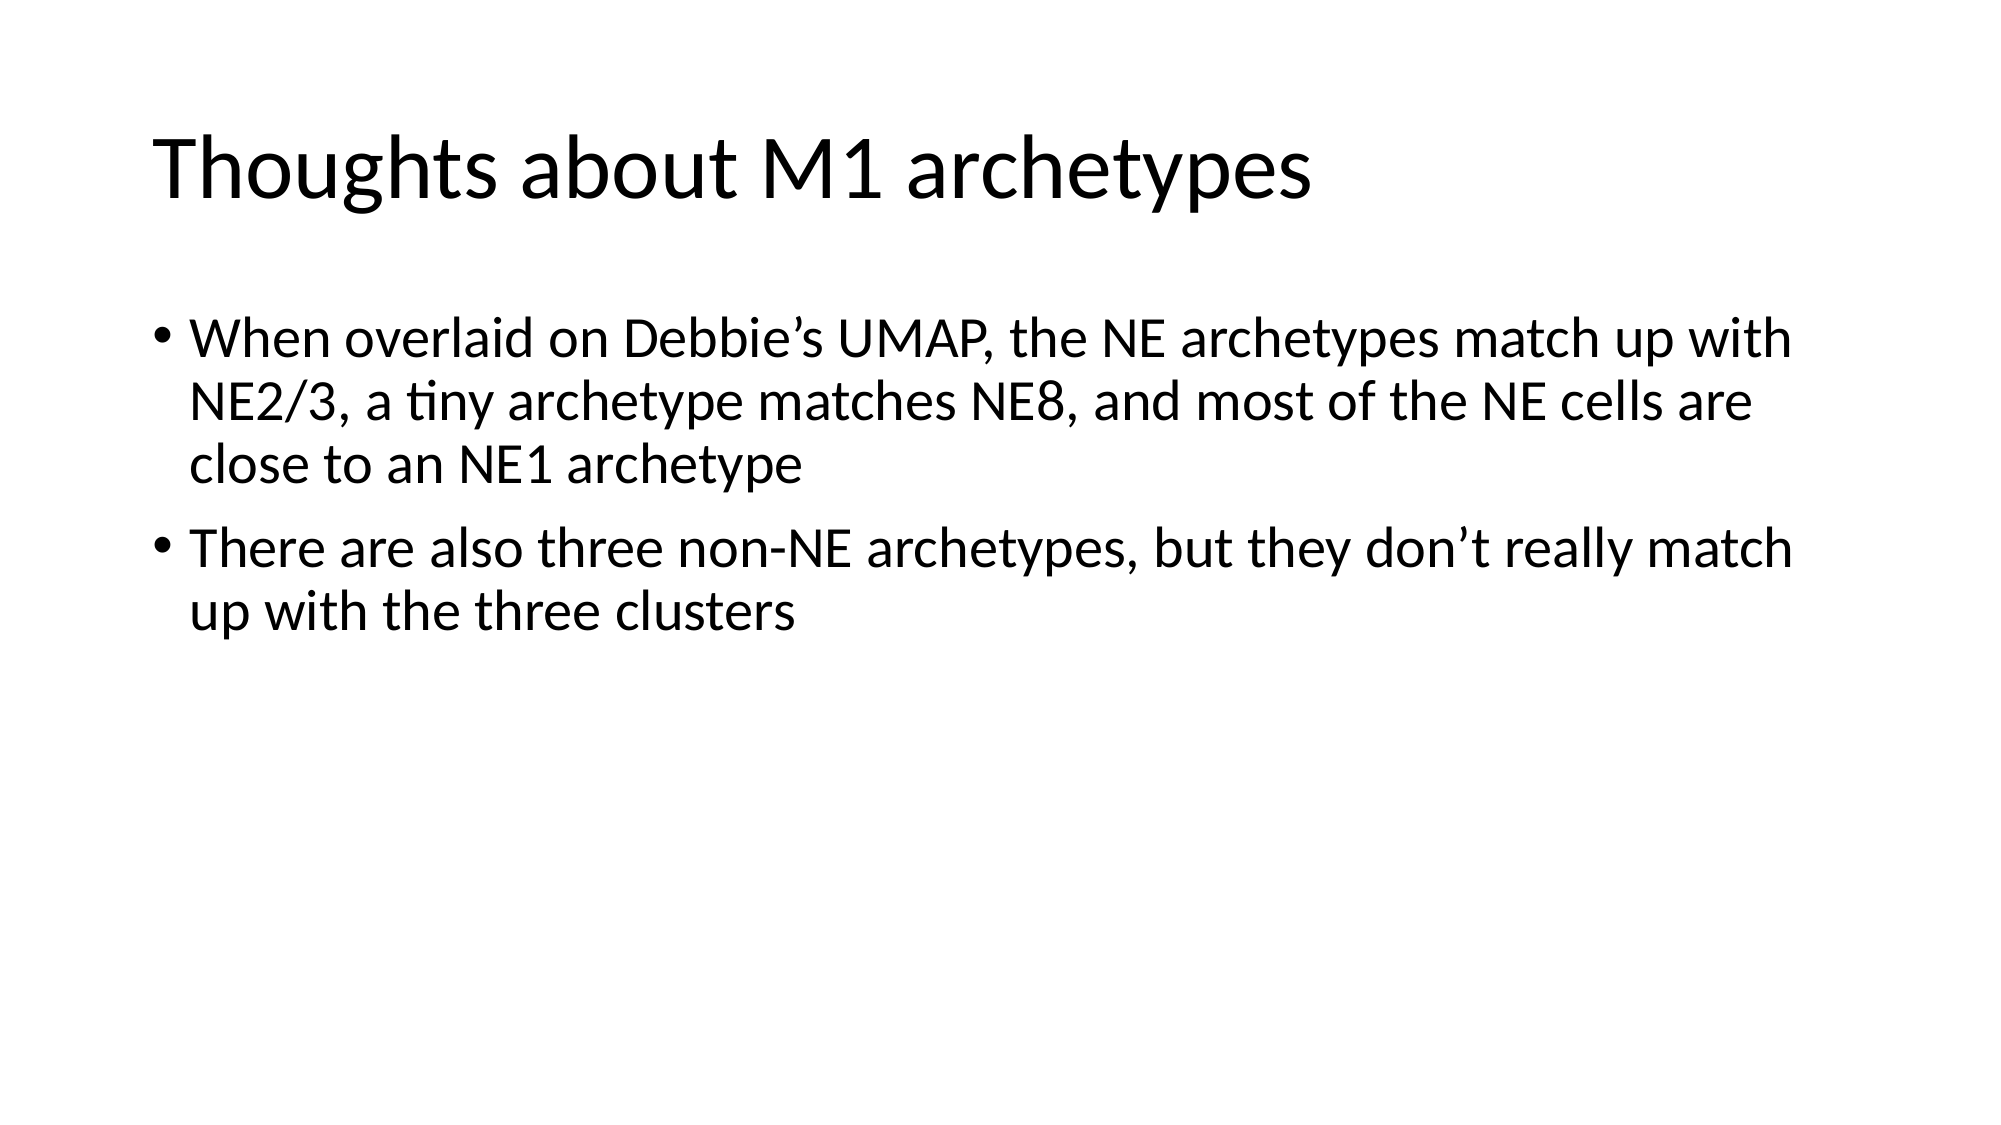

# Thoughts about M1 archetypes
When overlaid on Debbie’s UMAP, the NE archetypes match up with NE2/3, a tiny archetype matches NE8, and most of the NE cells are close to an NE1 archetype
There are also three non-NE archetypes, but they don’t really match up with the three clusters